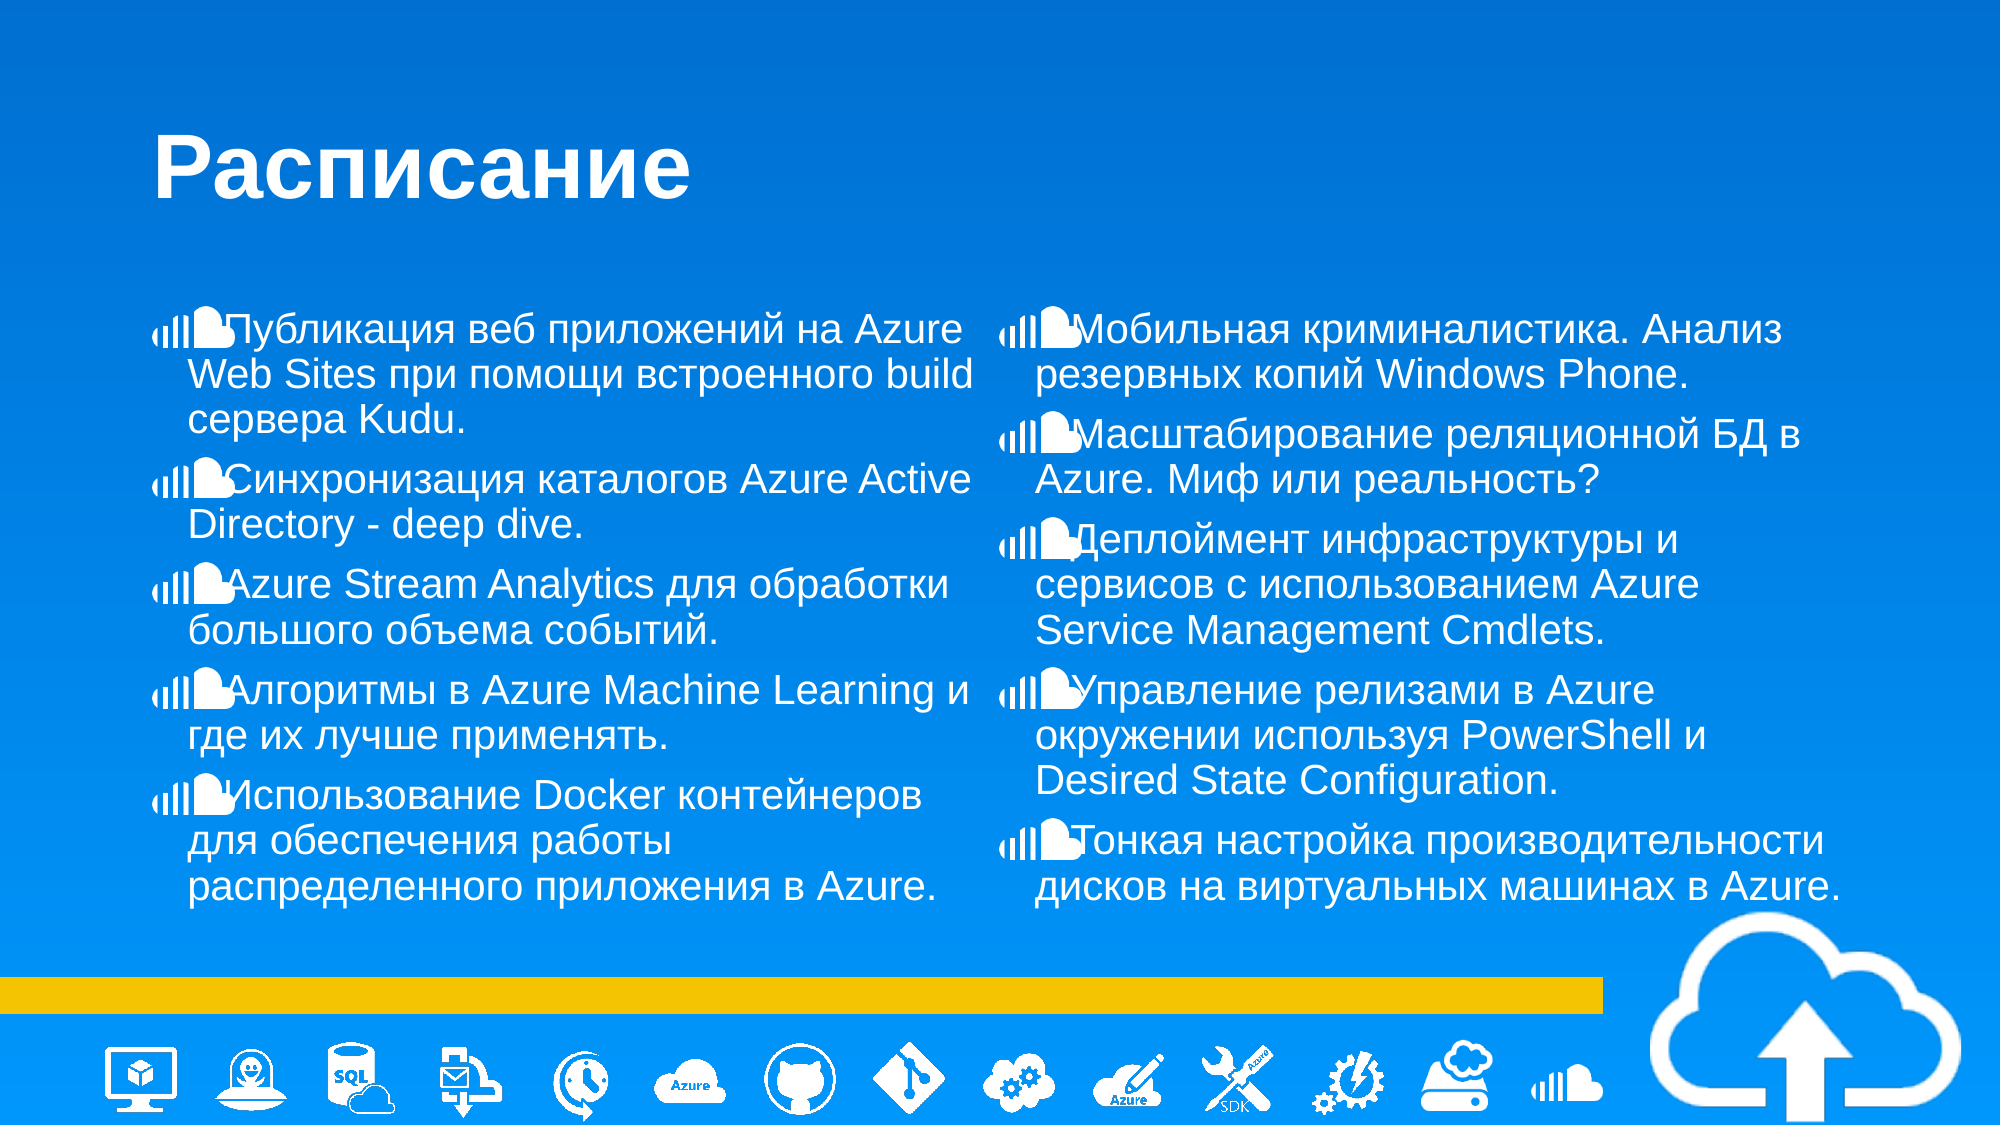

# Расписание
 Публикация веб приложений на Azure Web Sites при помощи встроенного build сервера Kudu.
 Синхронизация каталогов Azure Active Directory - deep dive.
 Azure Stream Analytics для обработки большого объема событий.
 Алгоритмы в Azure Machine Learning и где их лучше применять.
 Использование Docker контейнеров для обеспечения работы распределенного приложения в Azure.
 Мобильная криминалистика. Анализ резервных копий Windows Phone.
 Масштабирование реляционной БД в Azure. Миф или реальность?
 Деплоймент инфраструктуры и сервисов с использованием Azure Service Management Cmdlets.
 Управление релизами в Azure окружении используя PowerShell и Desired State Configuration.
 Тонкая настройка производительности дисков на виртуальных машинах в Azure.